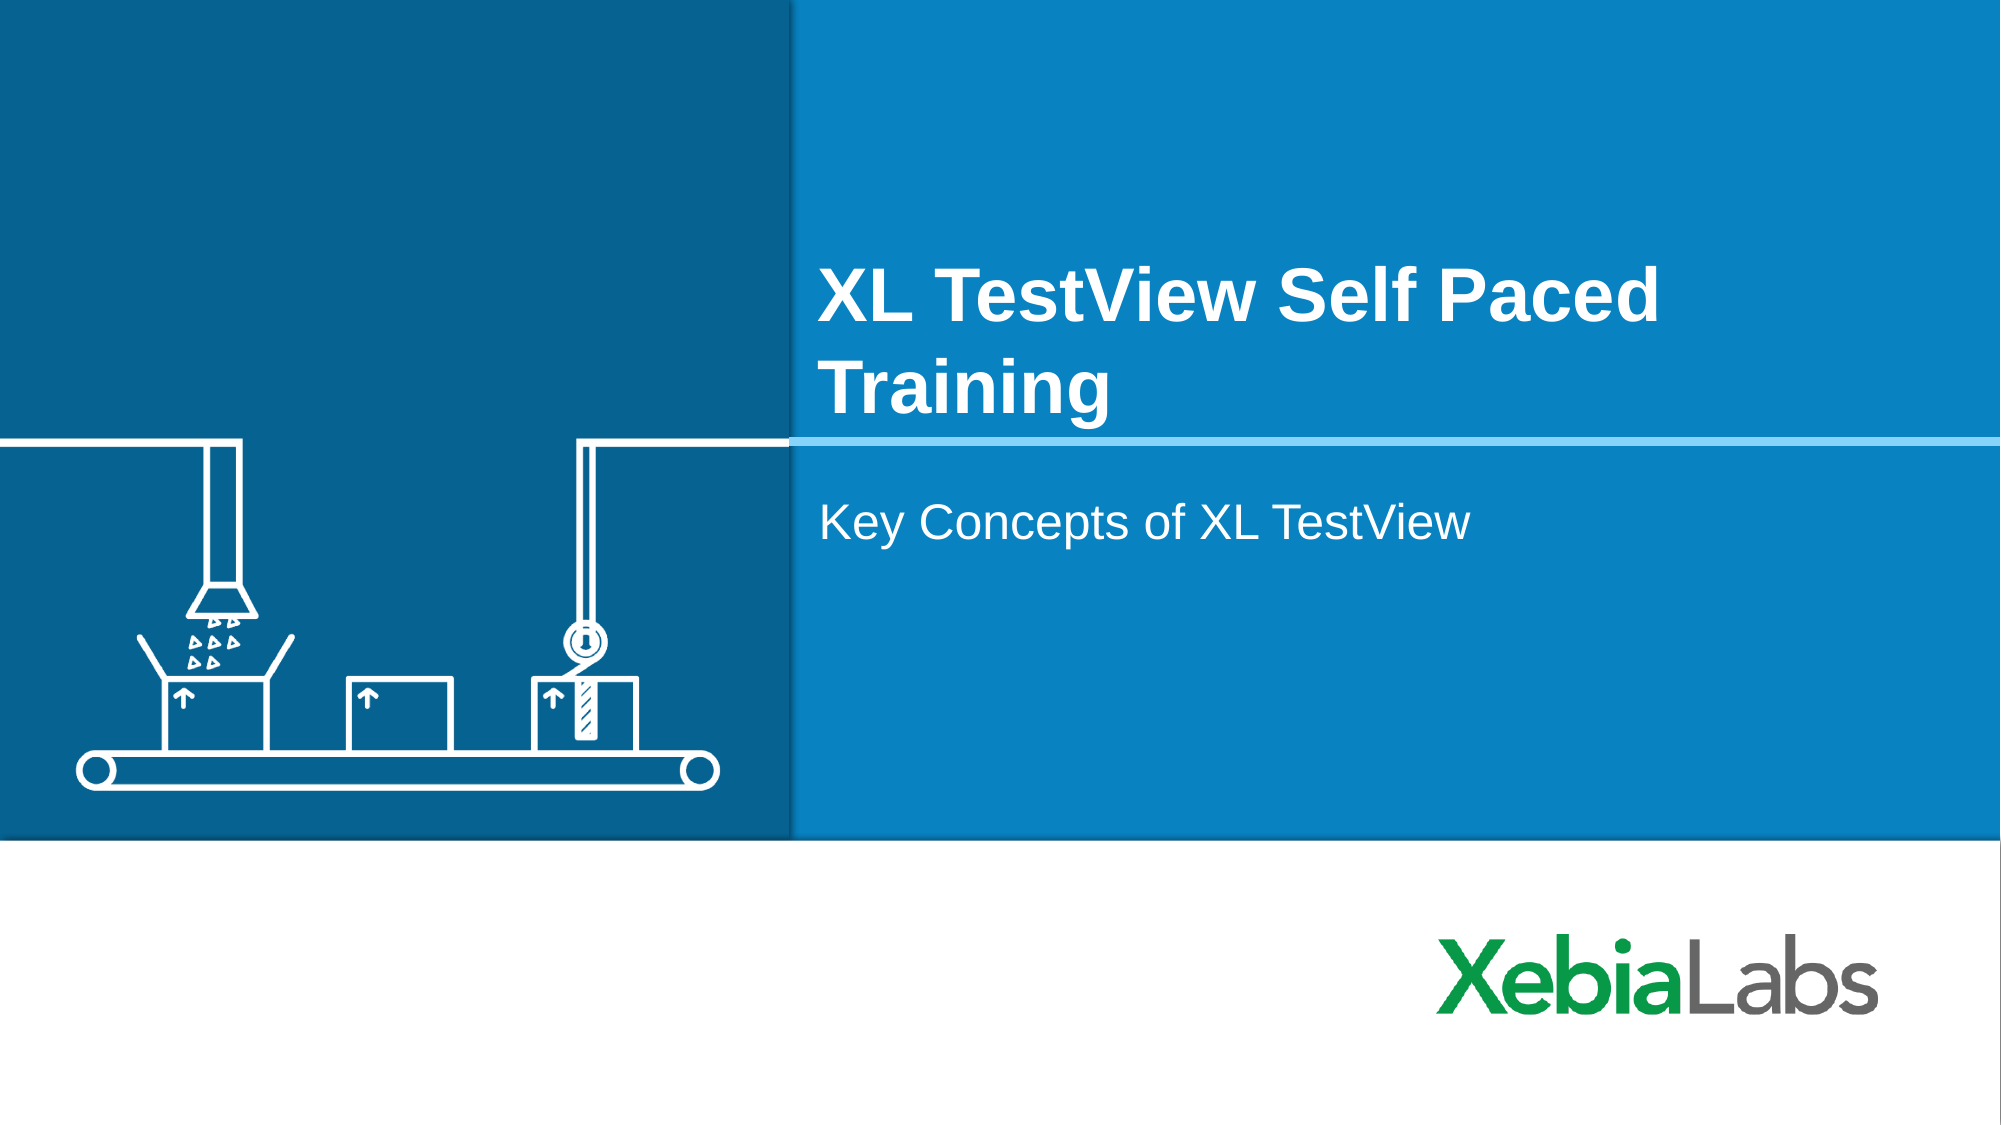

# XL TestView Self Paced Training
Key Concepts of XL TestView